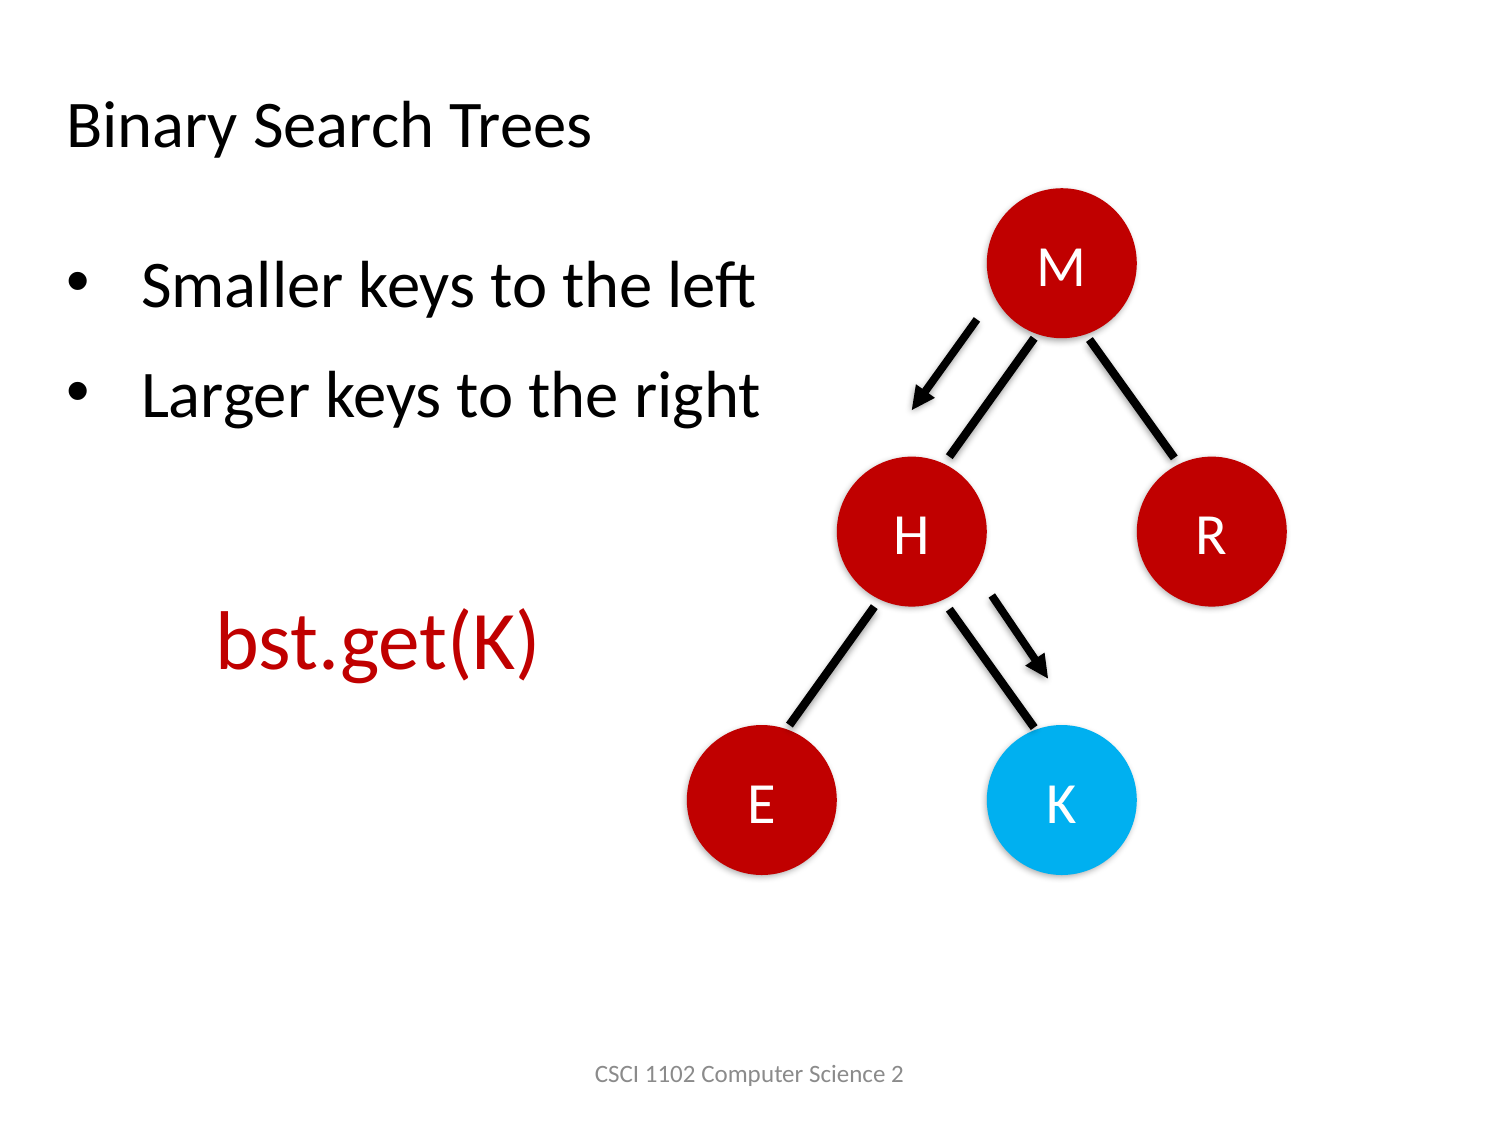

Binary Search Trees

Smaller keys to the left

Larger keys to the right
M
H
R
E
K
bst.get(K)
CSCI 1102 Computer Science 2